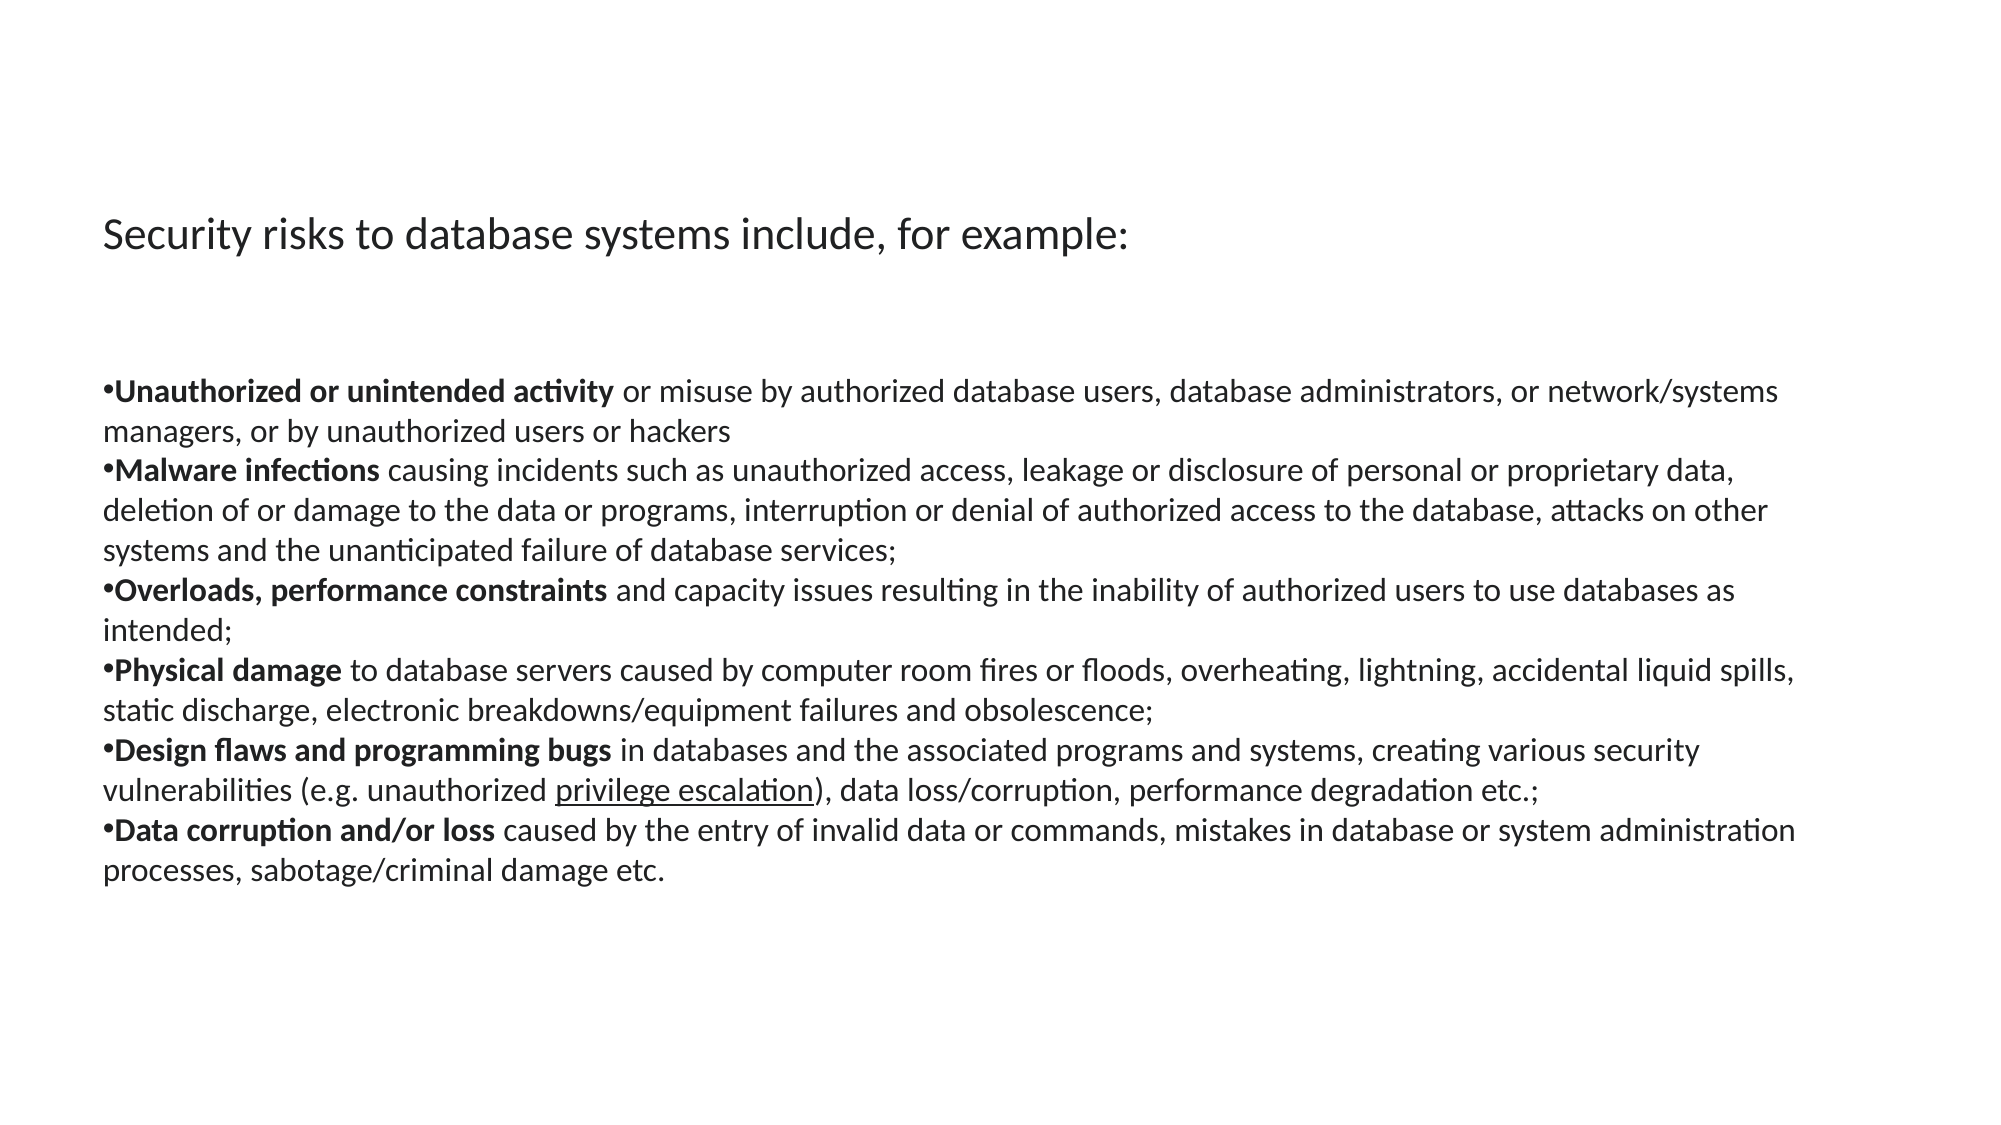

Security risks to database systems include, for example:

Unauthorized or unintended activity or misuse by authorized database users, database administrators, or network/systems managers, or by unauthorized users or hackers
Malware infections causing incidents such as unauthorized access, leakage or disclosure of personal or proprietary data, deletion of or damage to the data or programs, interruption or denial of authorized access to the database, attacks on other systems and the unanticipated failure of database services;
Overloads, performance constraints and capacity issues resulting in the inability of authorized users to use databases as intended;
Physical damage to database servers caused by computer room fires or floods, overheating, lightning, accidental liquid spills, static discharge, electronic breakdowns/equipment failures and obsolescence;
Design flaws and programming bugs in databases and the associated programs and systems, creating various security vulnerabilities (e.g. unauthorized privilege escalation), data loss/corruption, performance degradation etc.;
Data corruption and/or loss caused by the entry of invalid data or commands, mistakes in database or system administration processes, sabotage/criminal damage etc.